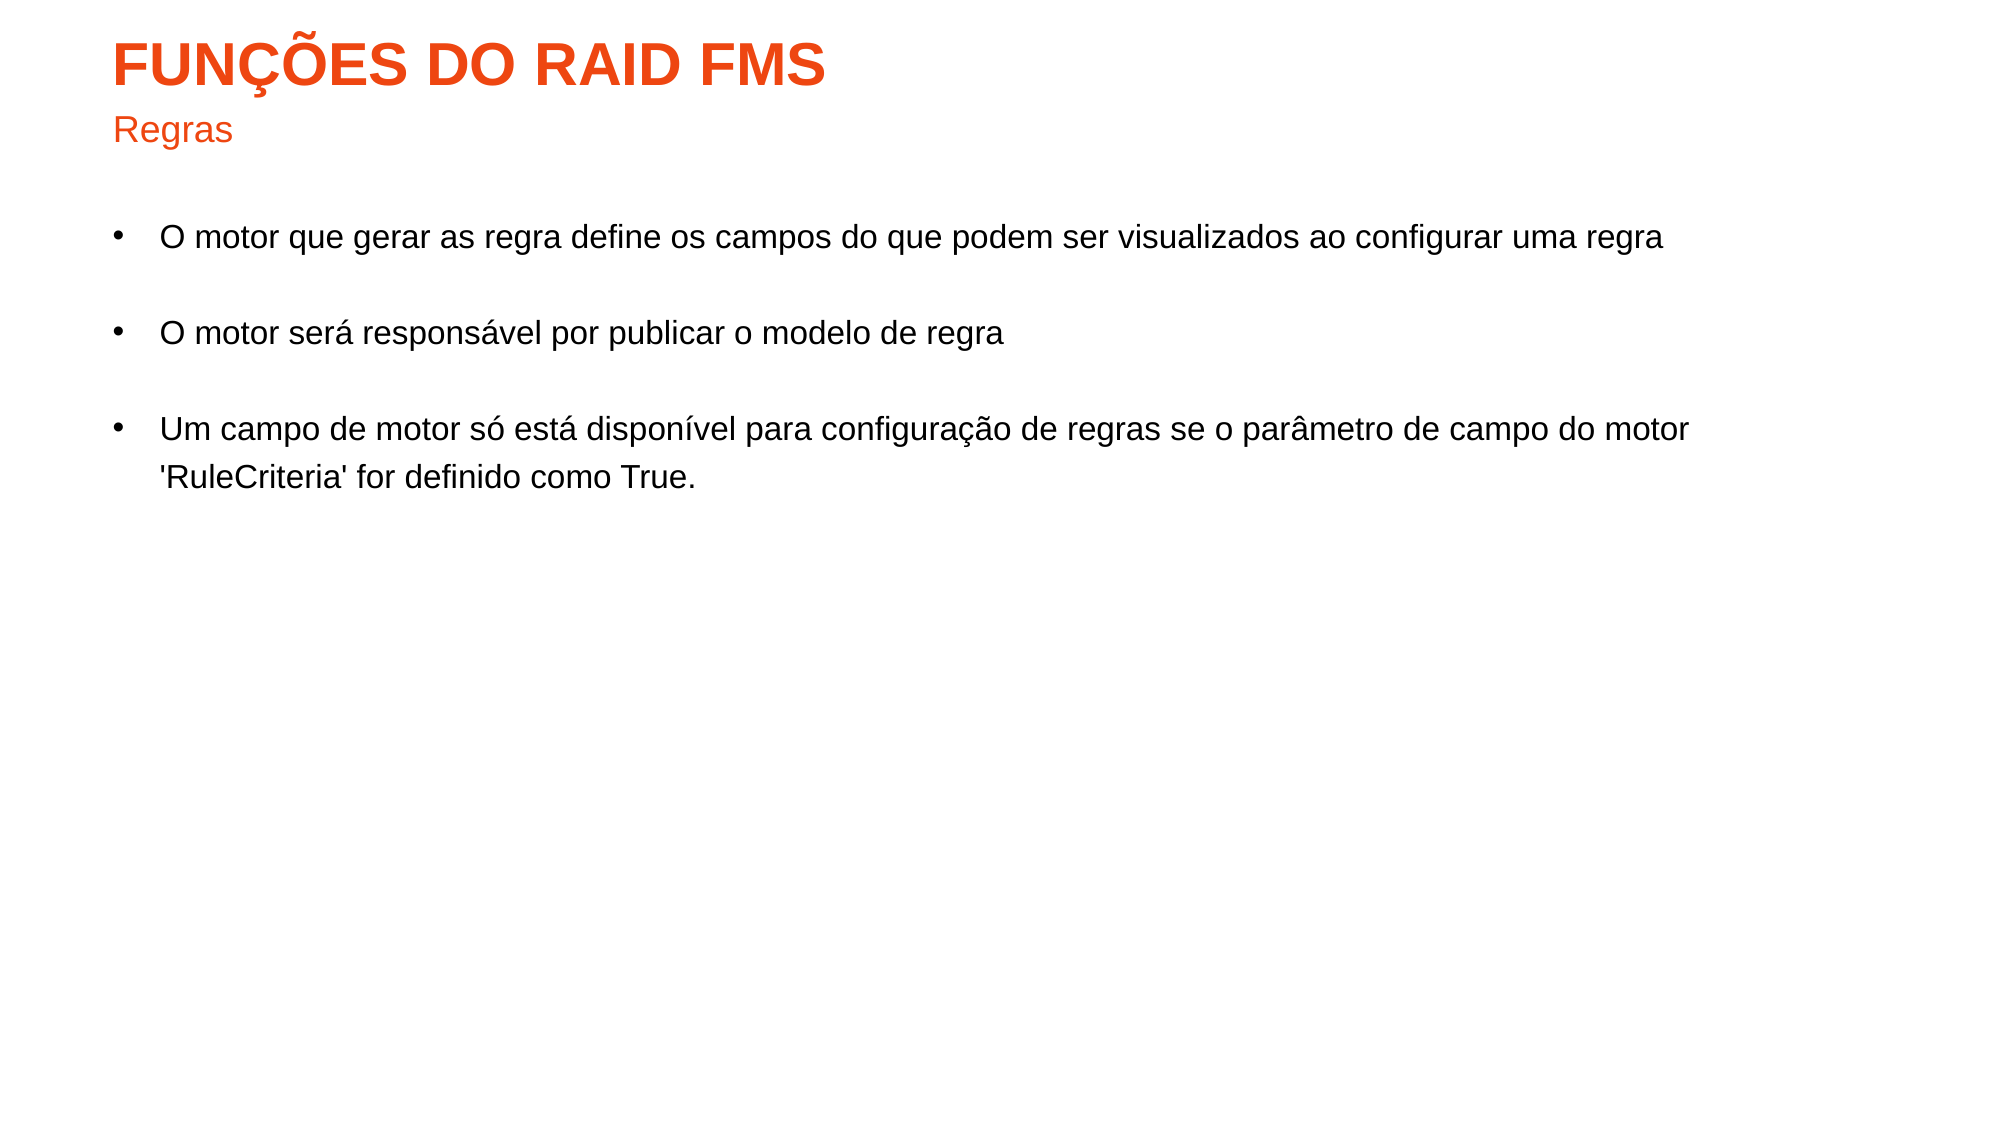

# Funções do raId fms
Regras
O motor que gerar as regra define os campos do que podem ser visualizados ao configurar uma regra

O motor será responsável por publicar o modelo de regra

Um campo de motor só está disponível para configuração de regras se o parâmetro de campo do motor 'RuleCriteria' for definido como True.